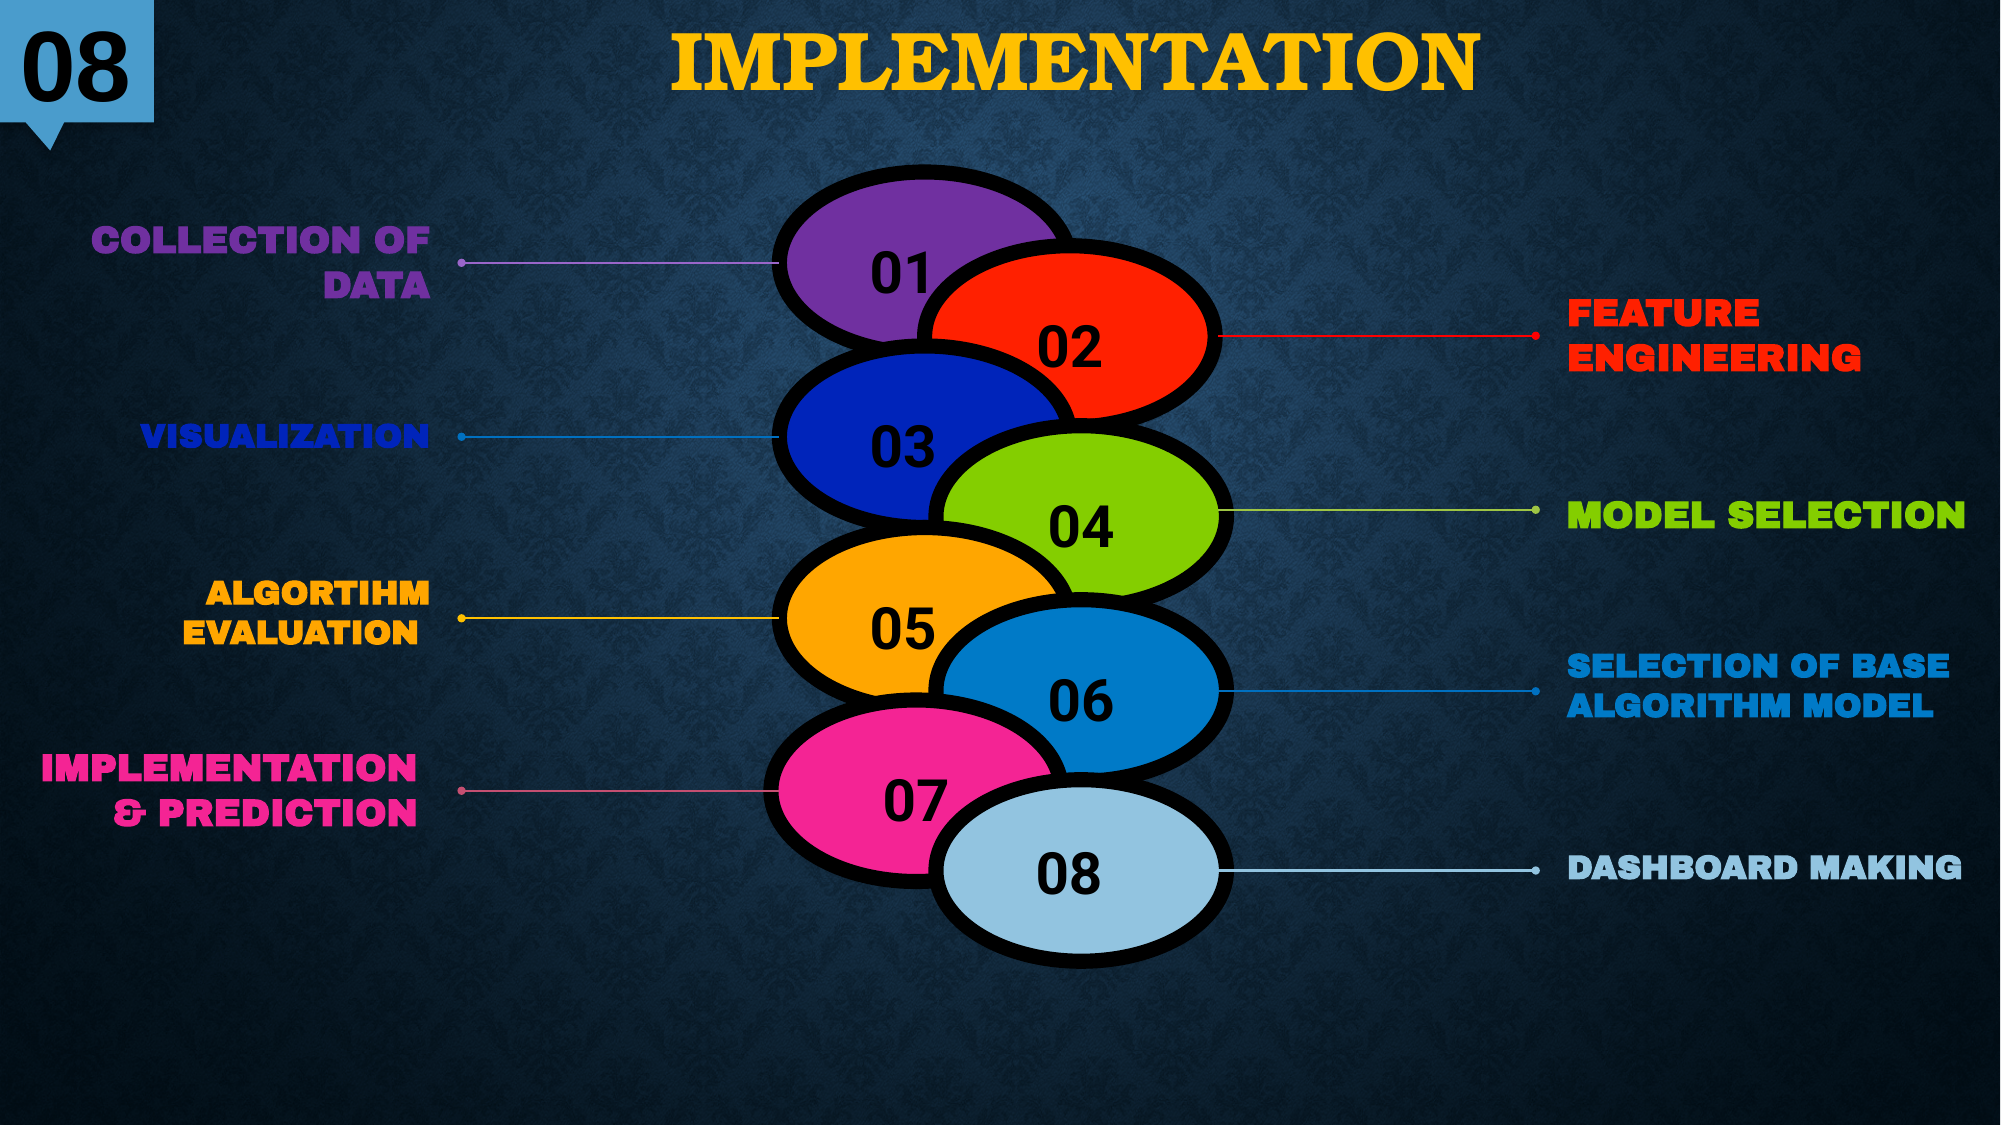

IMPLEMENTATION
08

COLLECTION OF DATA
VISUALIZATION
ALGORTIHM EVALUATION
IMPLEMENTATION  & PREDICTION
01

FEATURE ENGINEERING
MODEL SELECTION
SELECTION OF BASE ALGORITHM MODEL
02

03

04

05

06

07

08
DASHBOARD MAKING